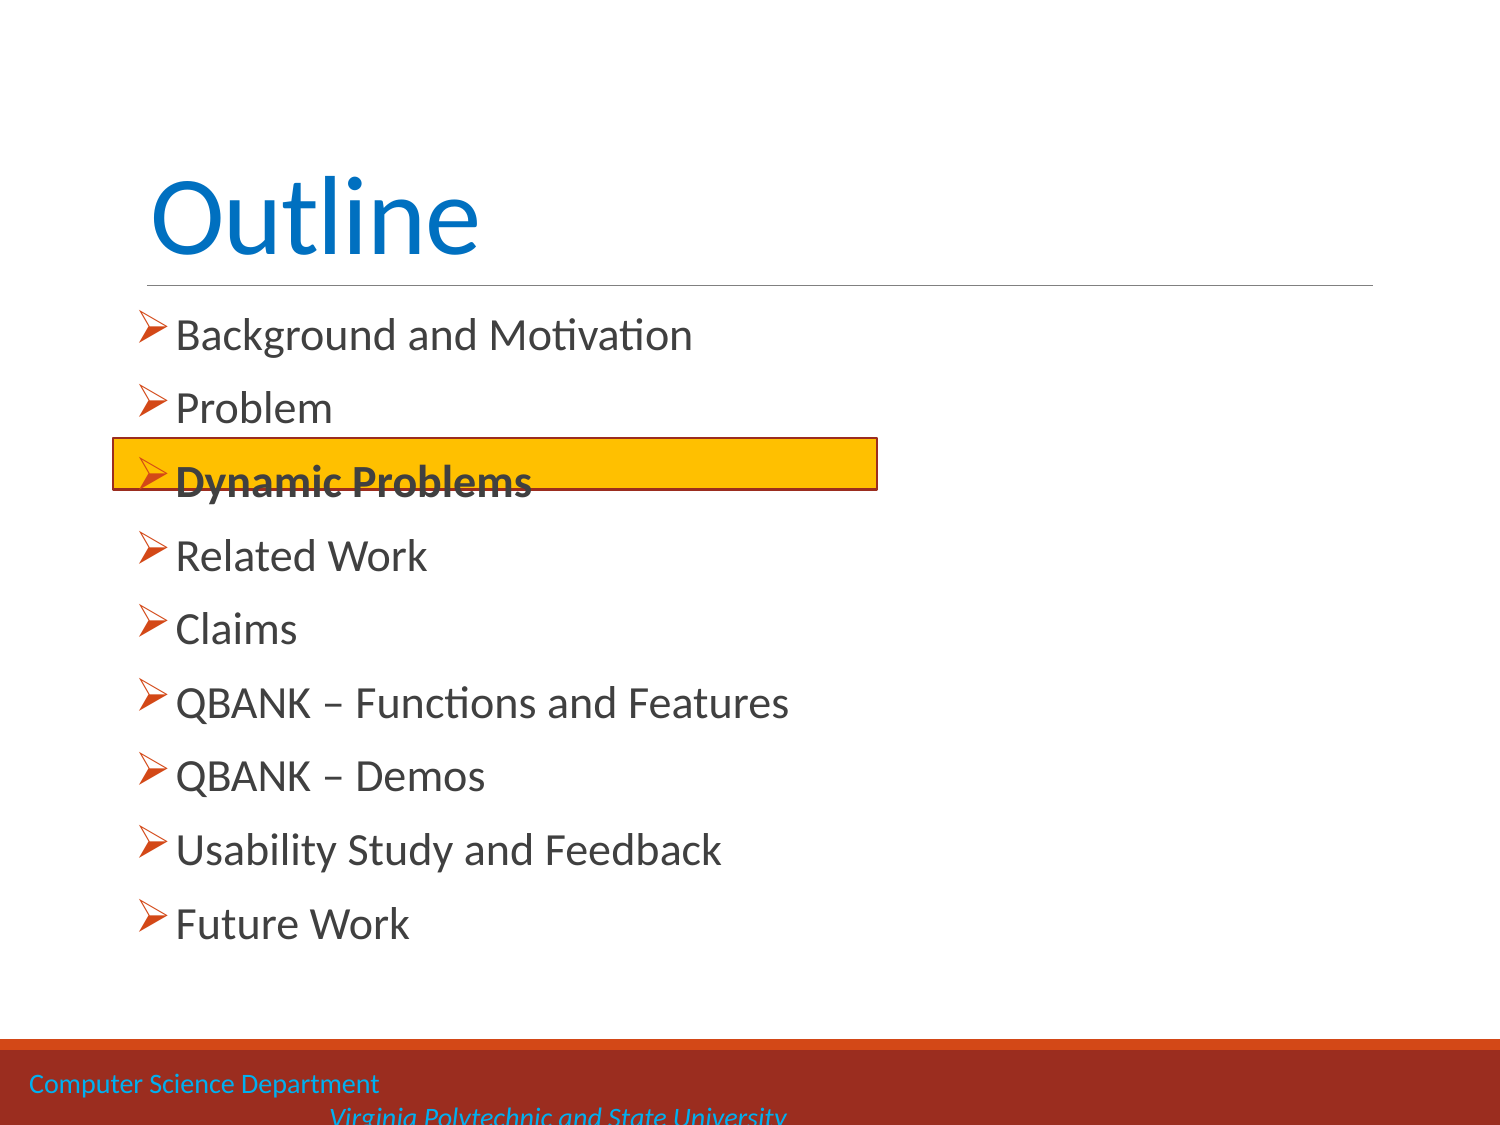

# Outline
 Background and Motivation
 Problem
 Dynamic Problems
 Related Work
 Claims
 QBANK – Functions and Features
 QBANK – Demos
 Usability Study and Feedback
 Future Work

Computer Science Department 		   			    				Virginia Polytechnic and State University